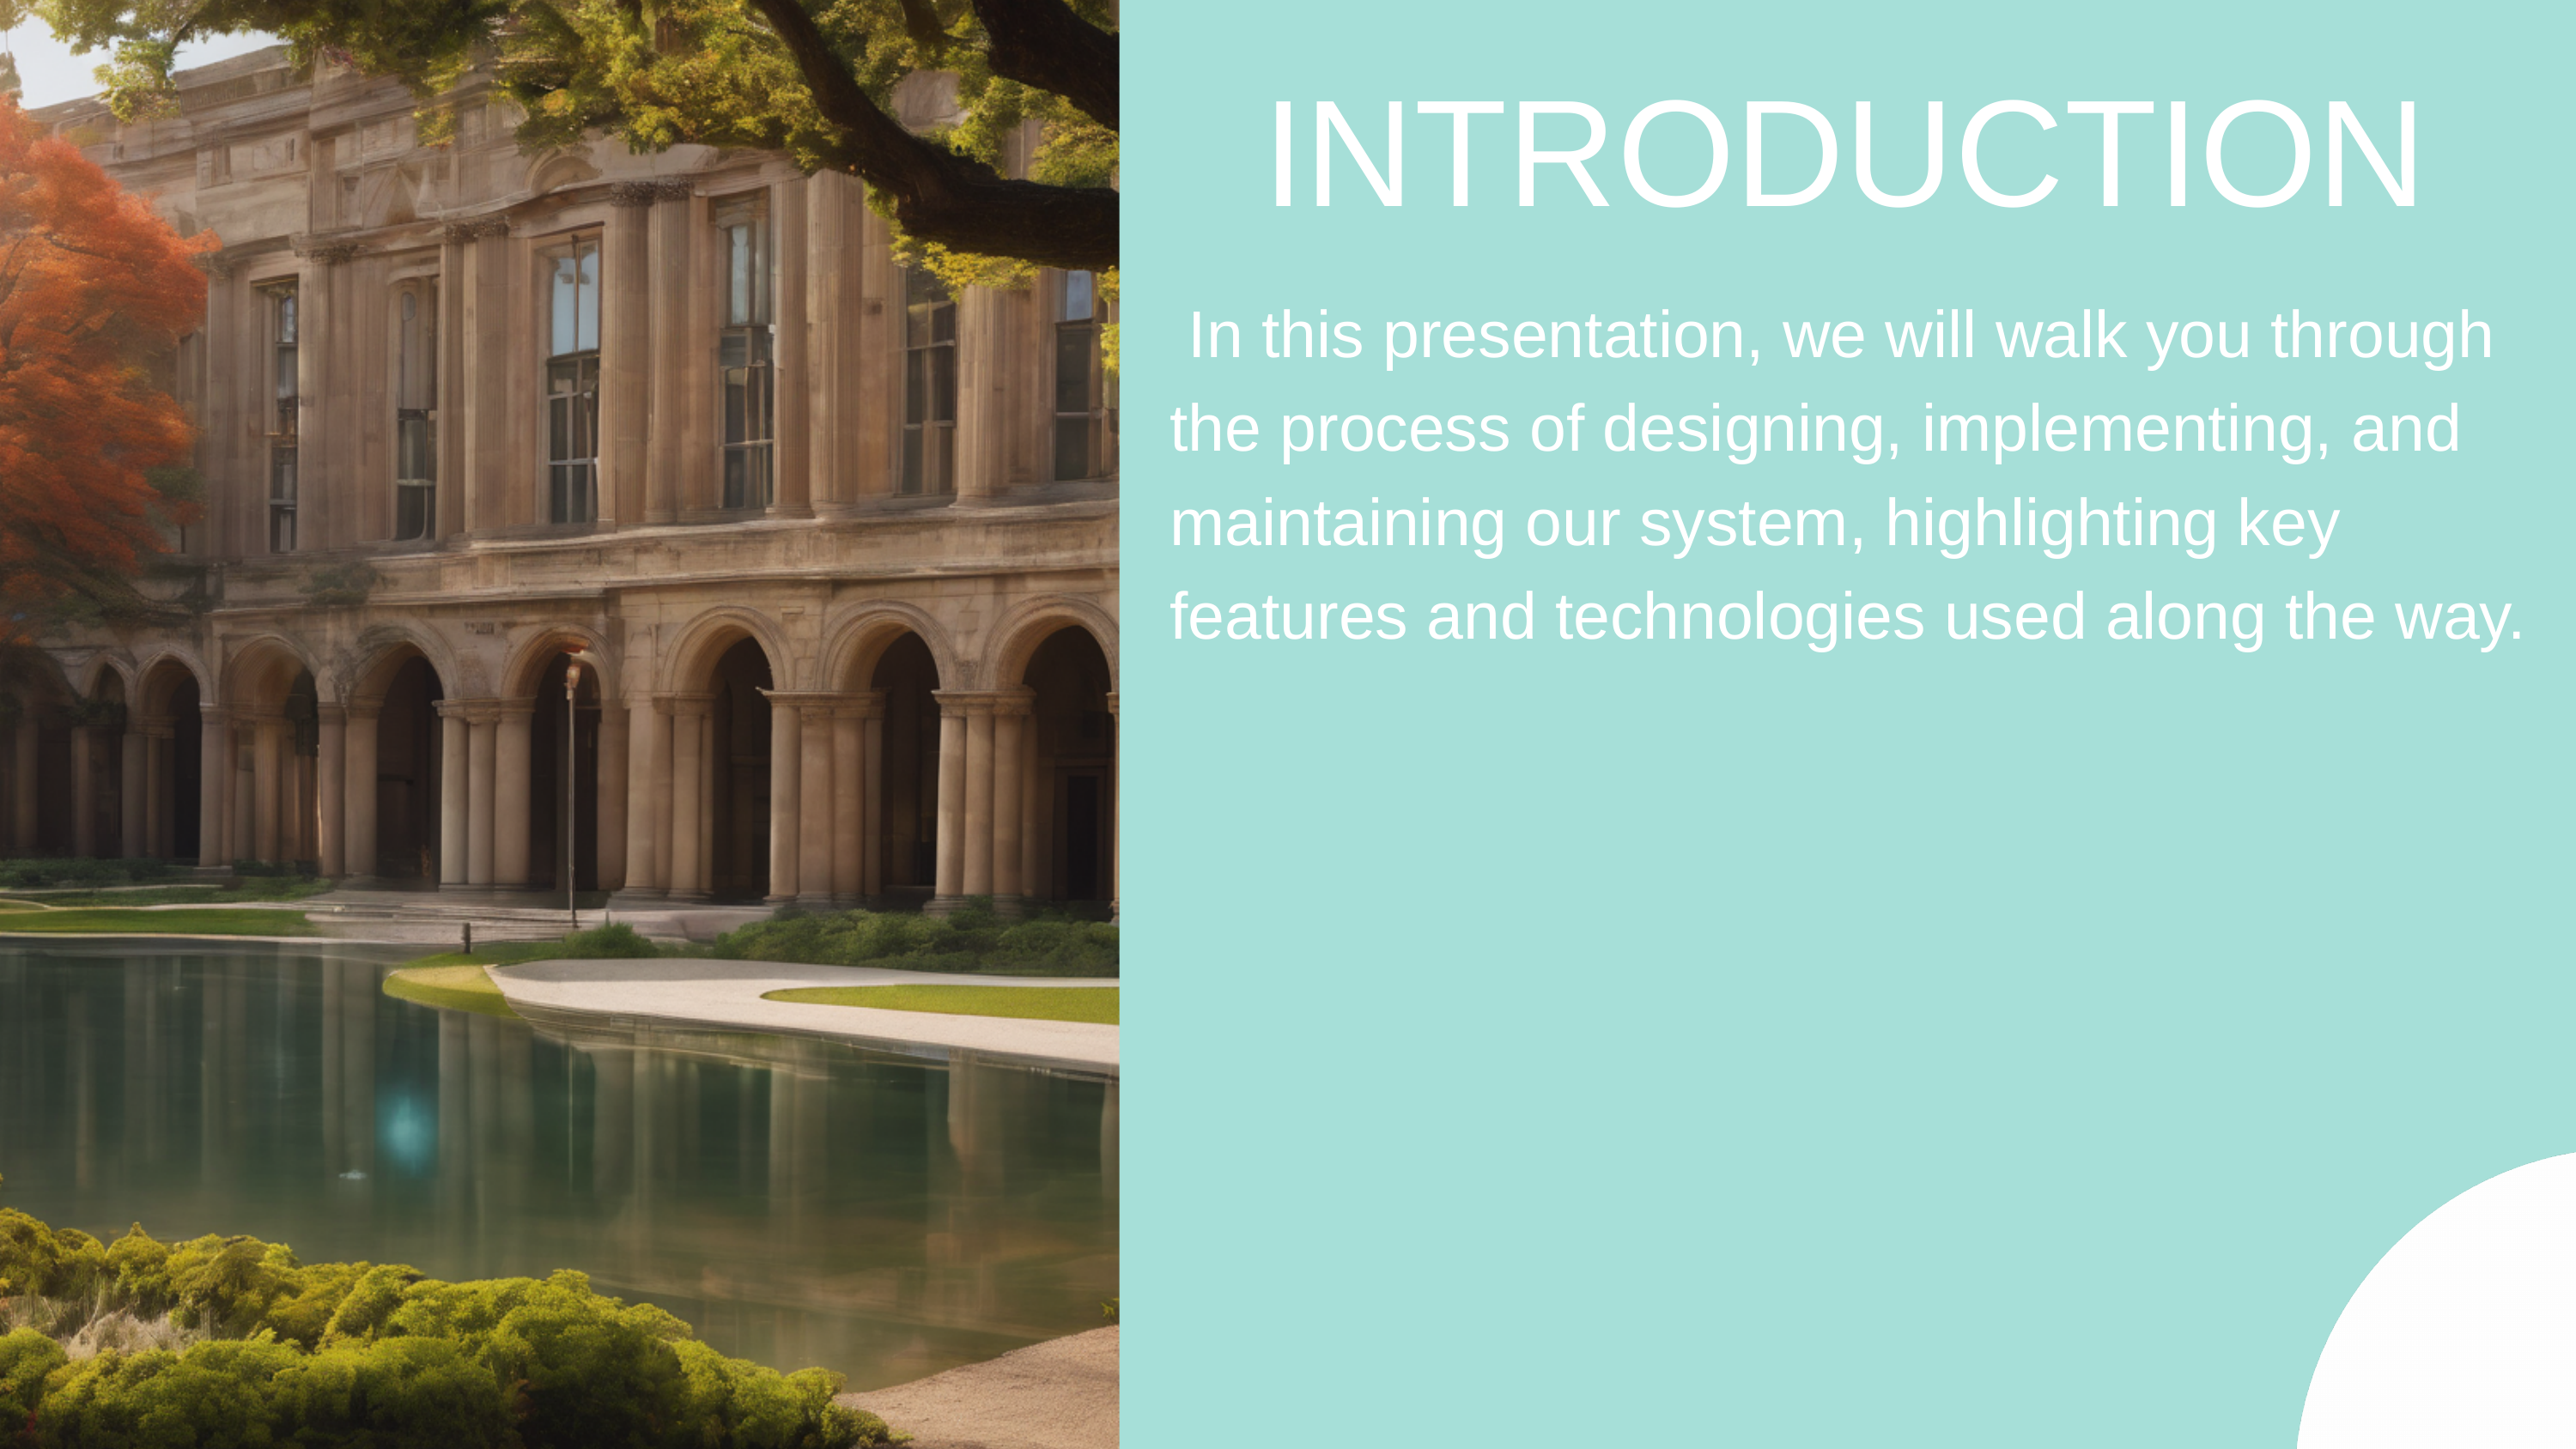

INTRODUCTION
 In this presentation, we will walk you through the process of designing, implementing, and maintaining our system, highlighting key features and technologies used along the way.